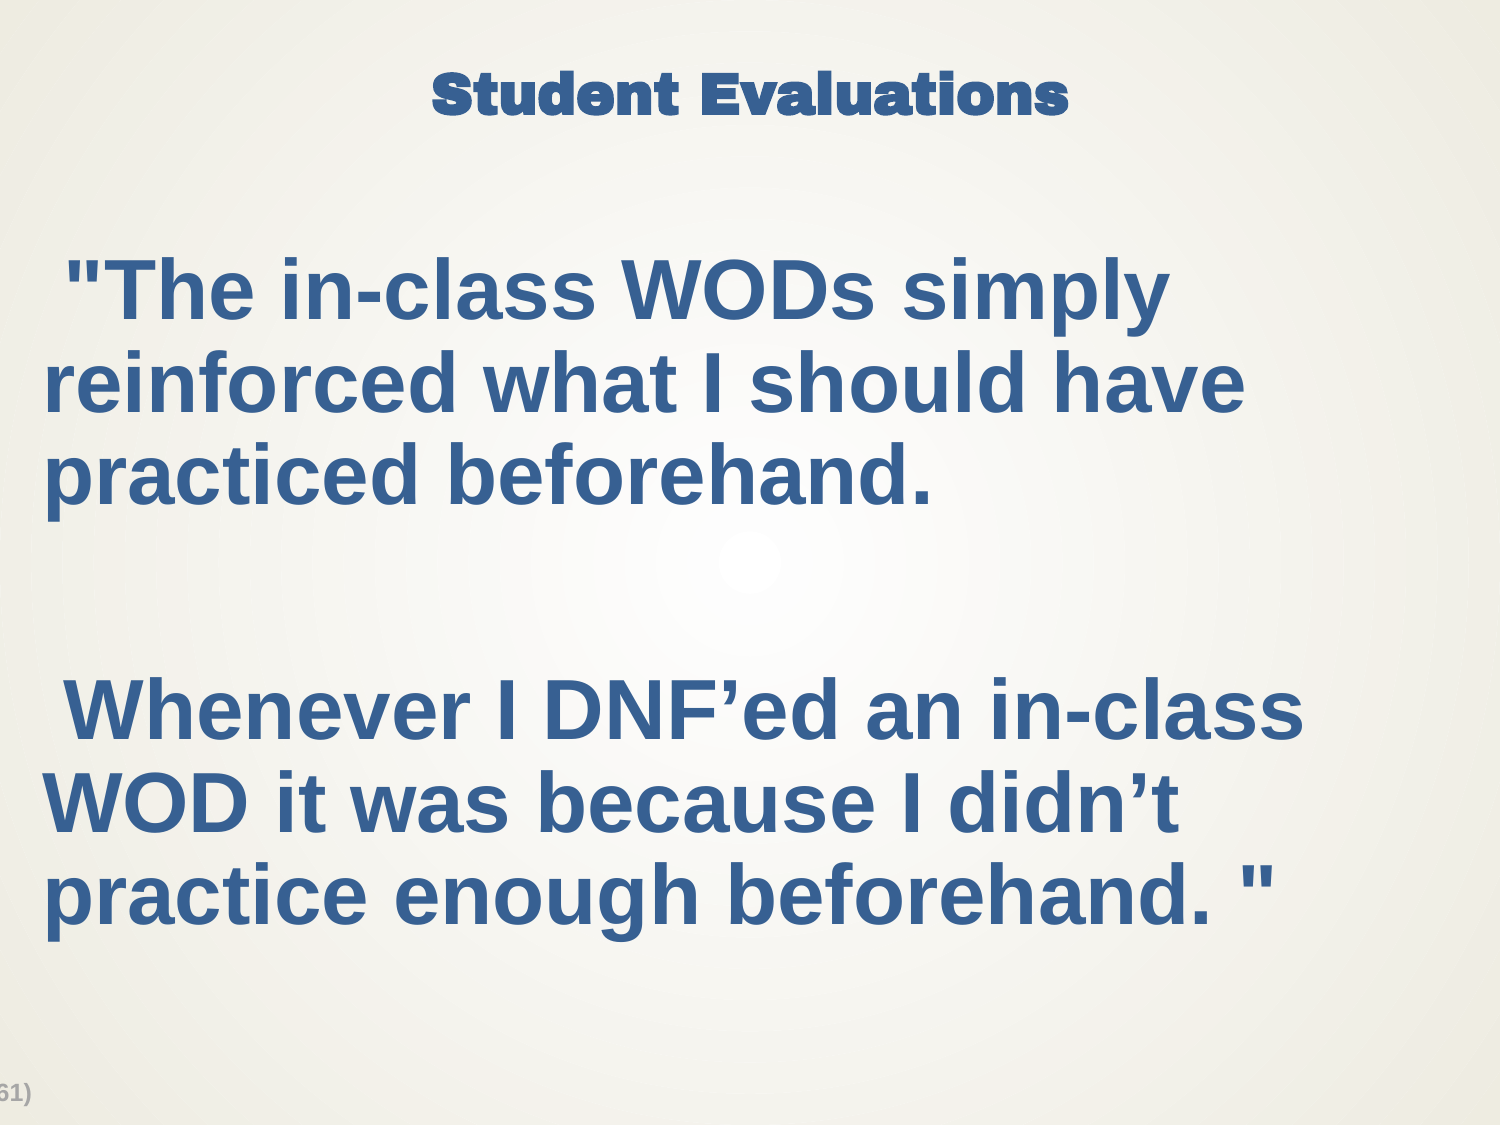

# Student Evaluations
"The in-class WODs simply reinforced what I should have practiced beforehand.

Whenever I DNF’ed an in-class WOD it was because I didn’t practice enough beforehand. "